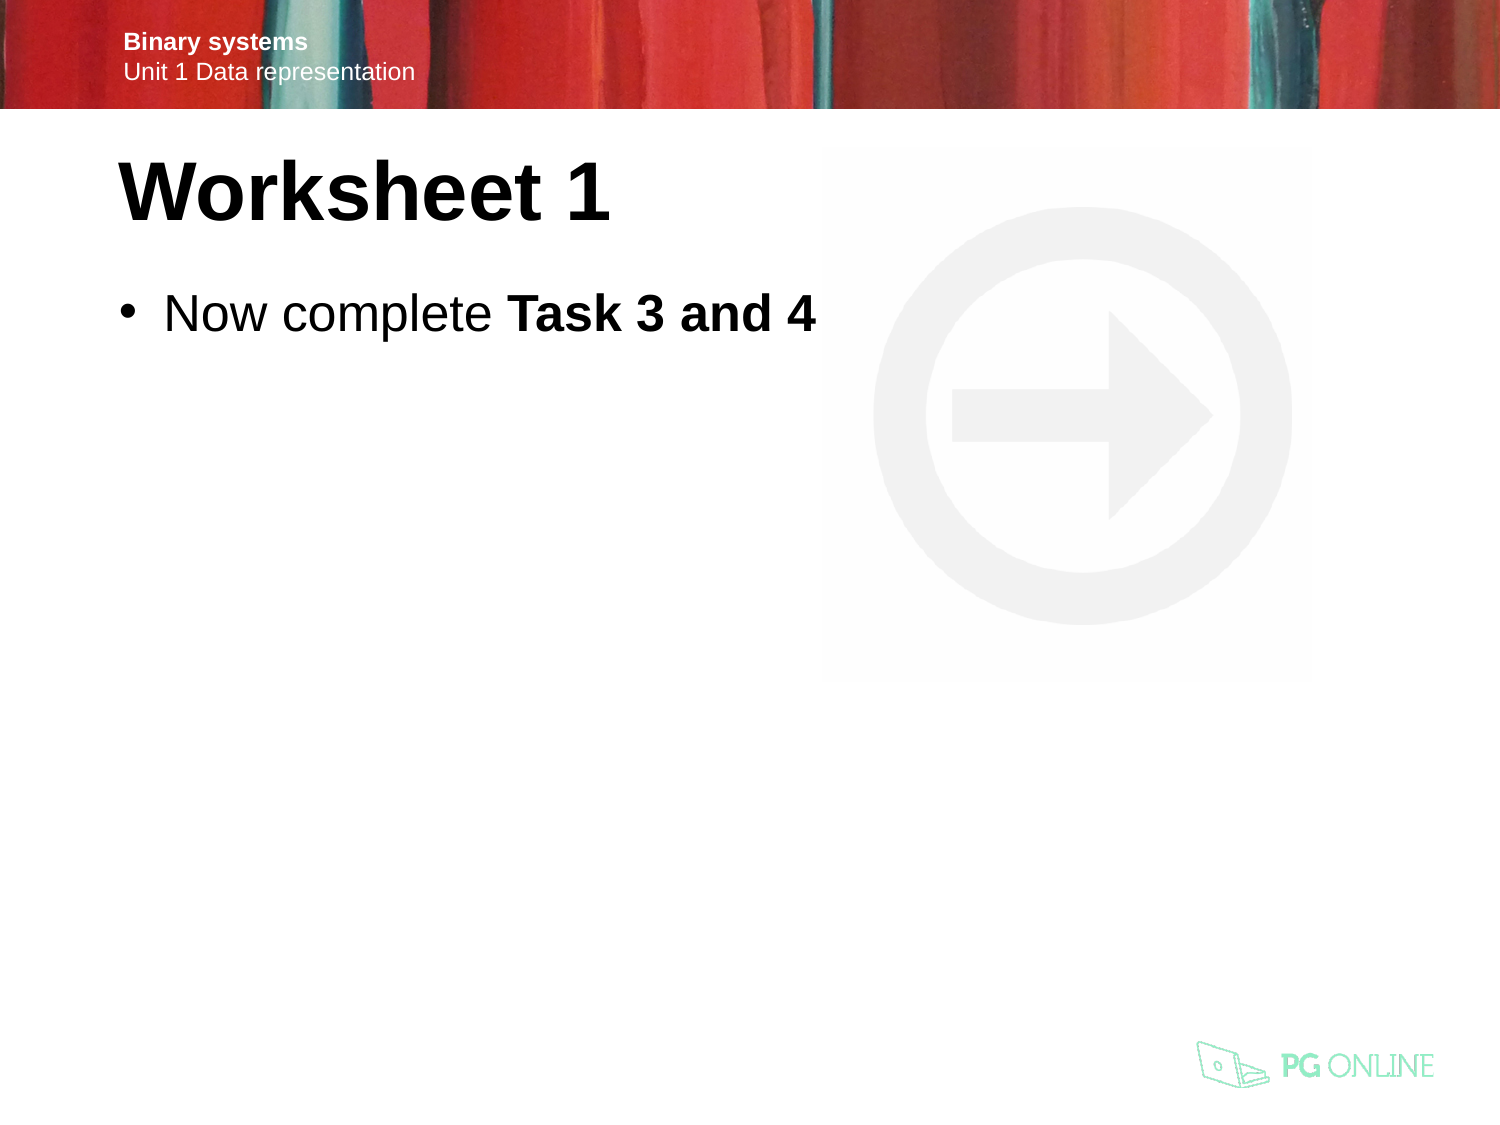

Worksheet 1
Now complete Task 3 and 4